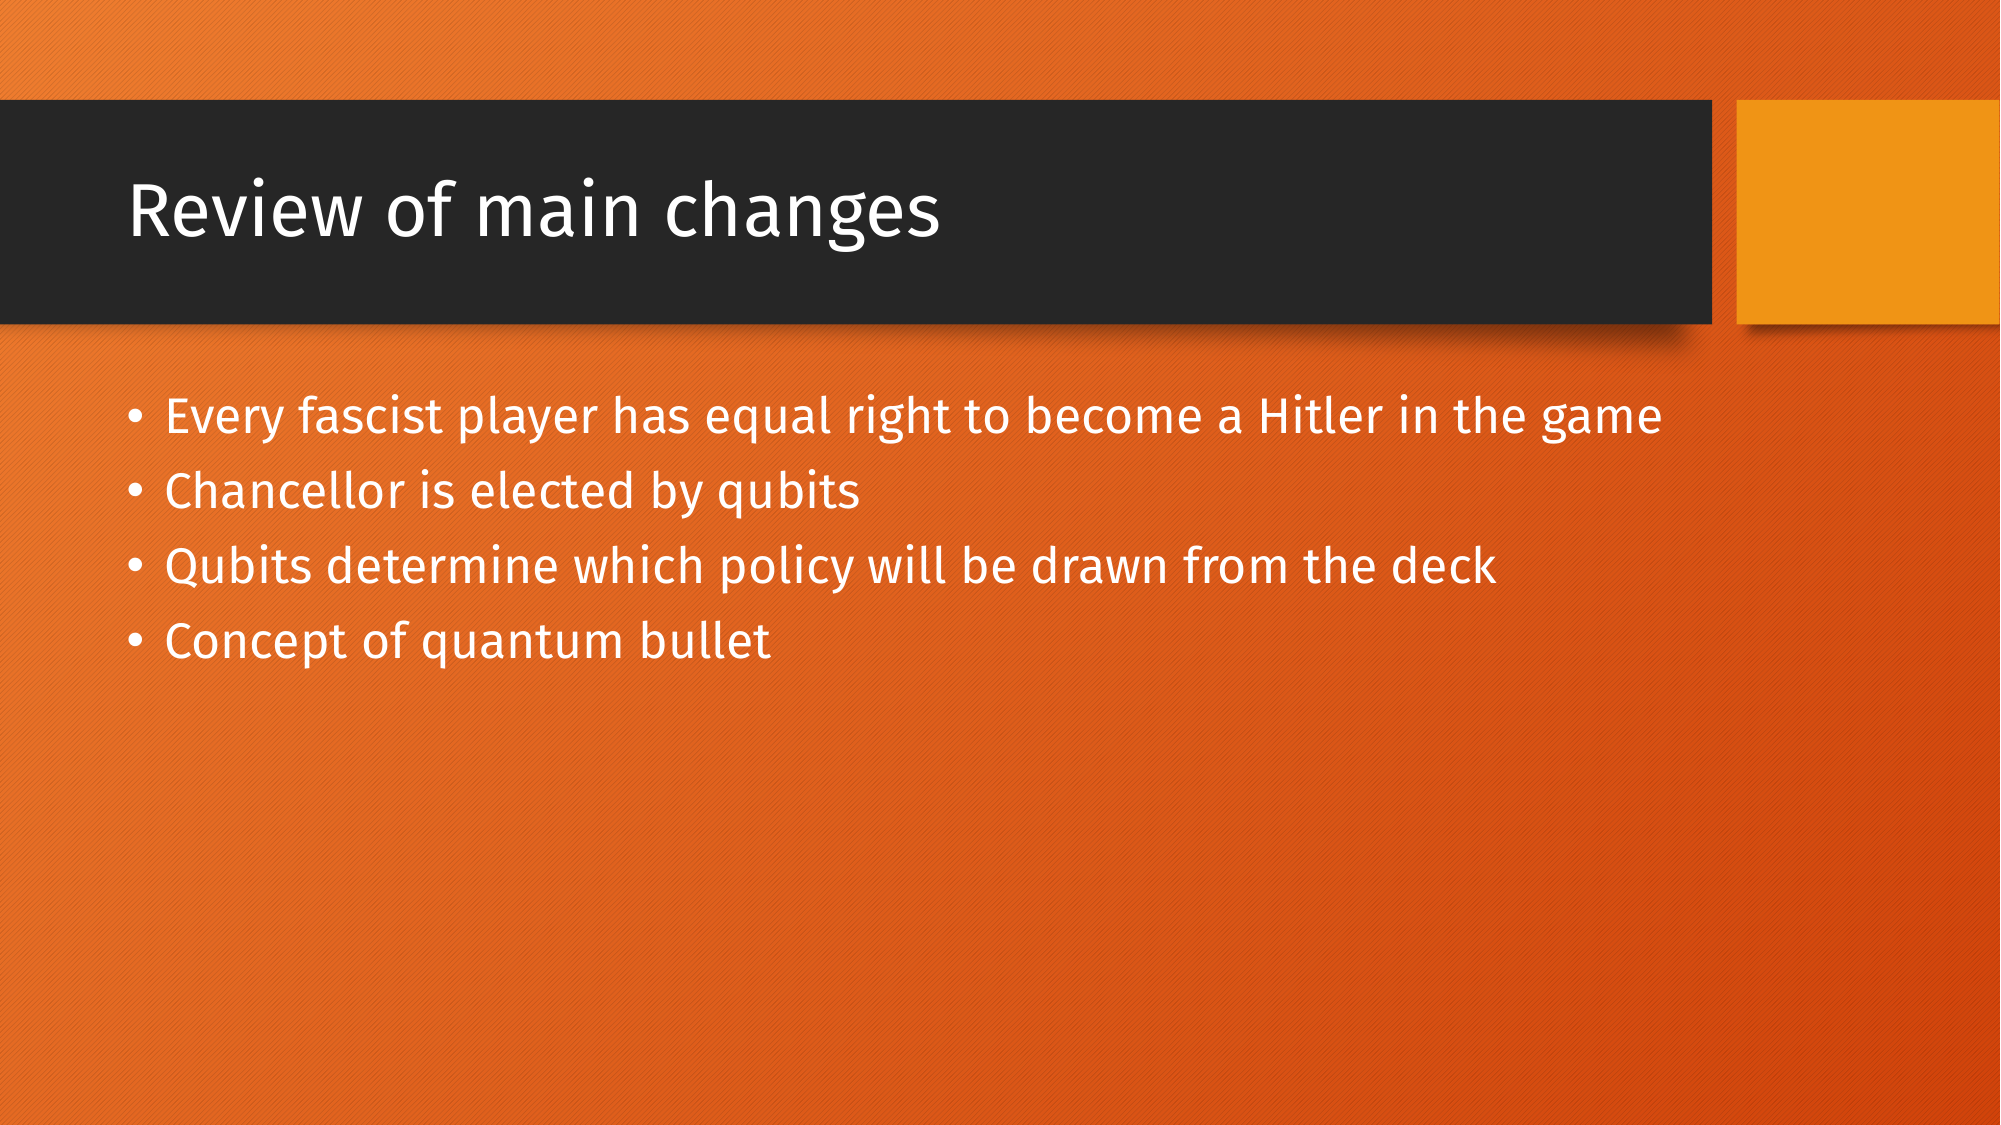

# Review of main changes
Every fascist player has equal right to become a Hitler in the game
Chancellor is elected by qubits
Qubits determine which policy will be drawn from the deck
Concept of quantum bullet